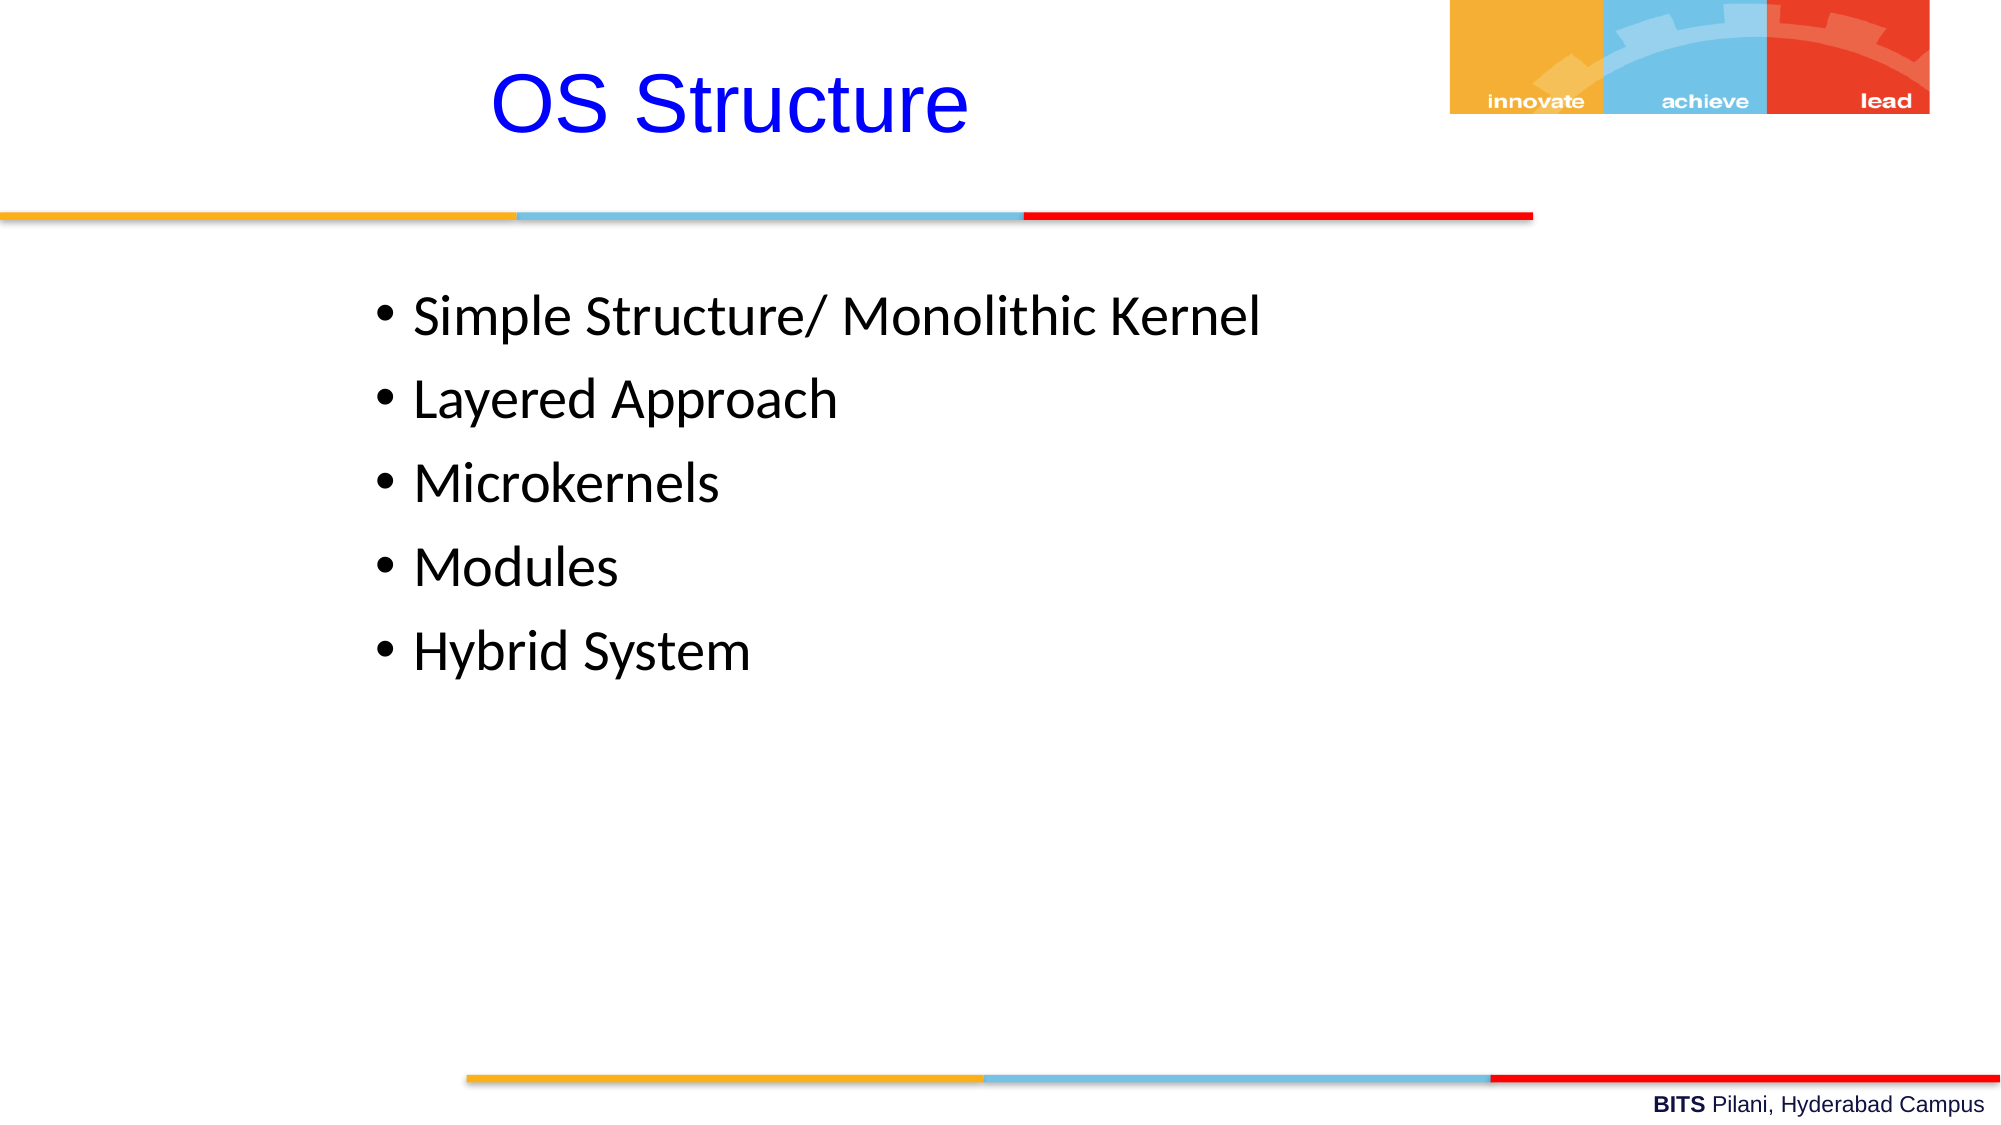

OS Structure
Simple Structure/ Monolithic Kernel
Layered Approach
Microkernels
Modules
Hybrid System